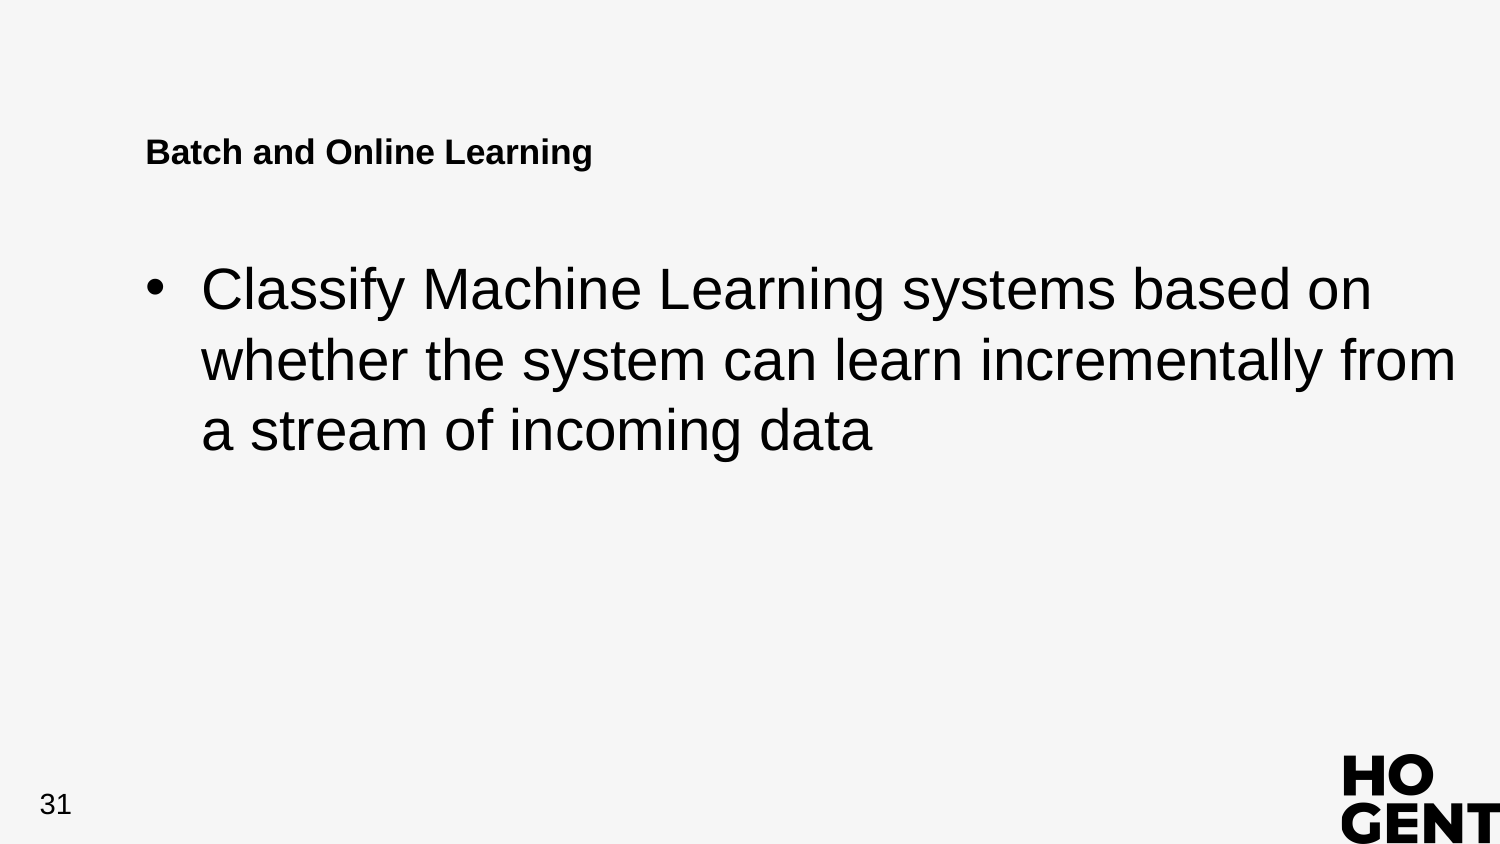

# Batch and Online Learning
Classify Machine Learning systems based on whether the system can learn incrementally from a stream of incoming data